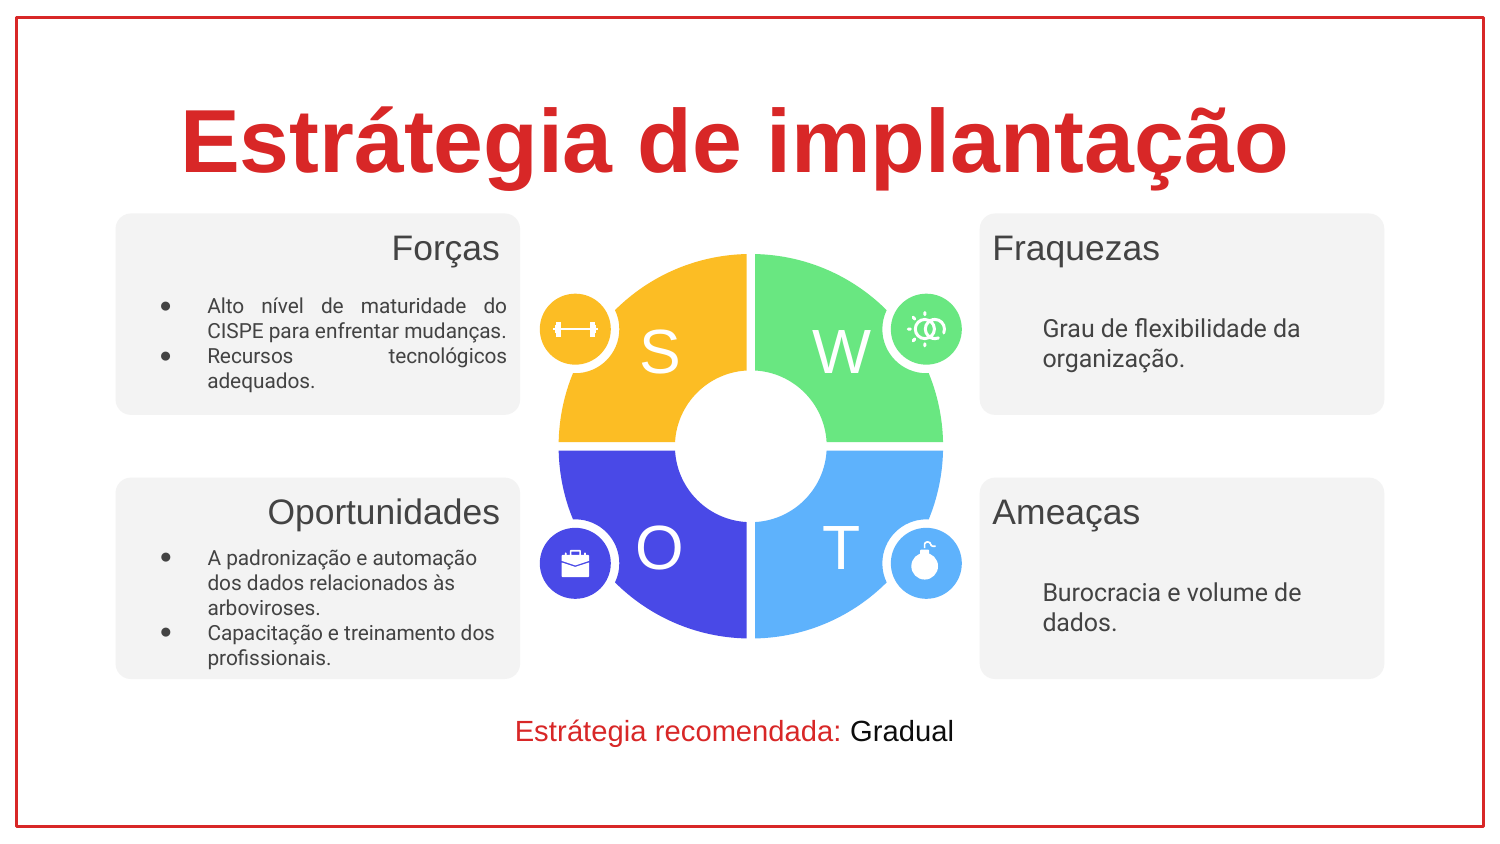

# Estrátegia de implantação

Forças
Alto nível de maturidade do CISPE para enfrentar mudanças.
Recursos tecnológicos adequados.

S

Fraquezas
Grau de flexibilidade da organização.

W

O
Oportunidades
A padronização e automação dos dados relacionados às arboviroses.
Capacitação e treinamento dos profissionais.

T
Ameaças
Burocracia e volume de dados.

Estrátegia recomendada: Gradual